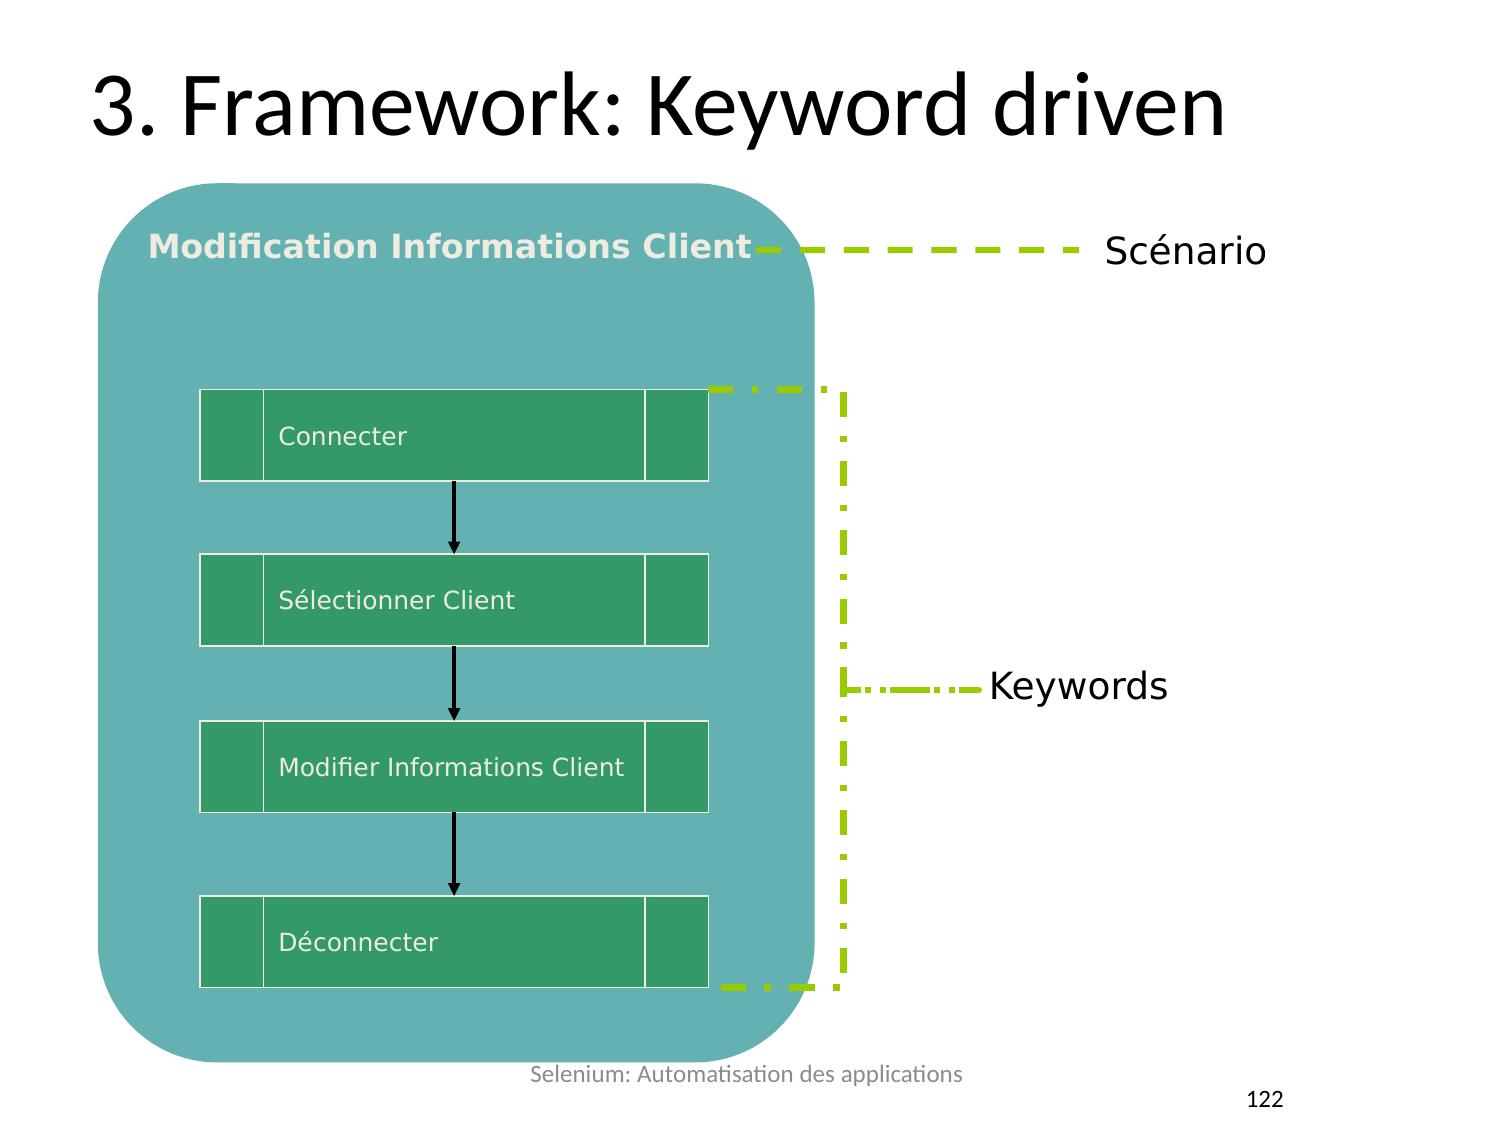

3. Framework: Keyword driven
Modification Informations Client
Scénario

Connecter

Sélectionner Client
Keywords
Modifier Informations Client
Déconnecter
Selenium: Automatisation des applications
122